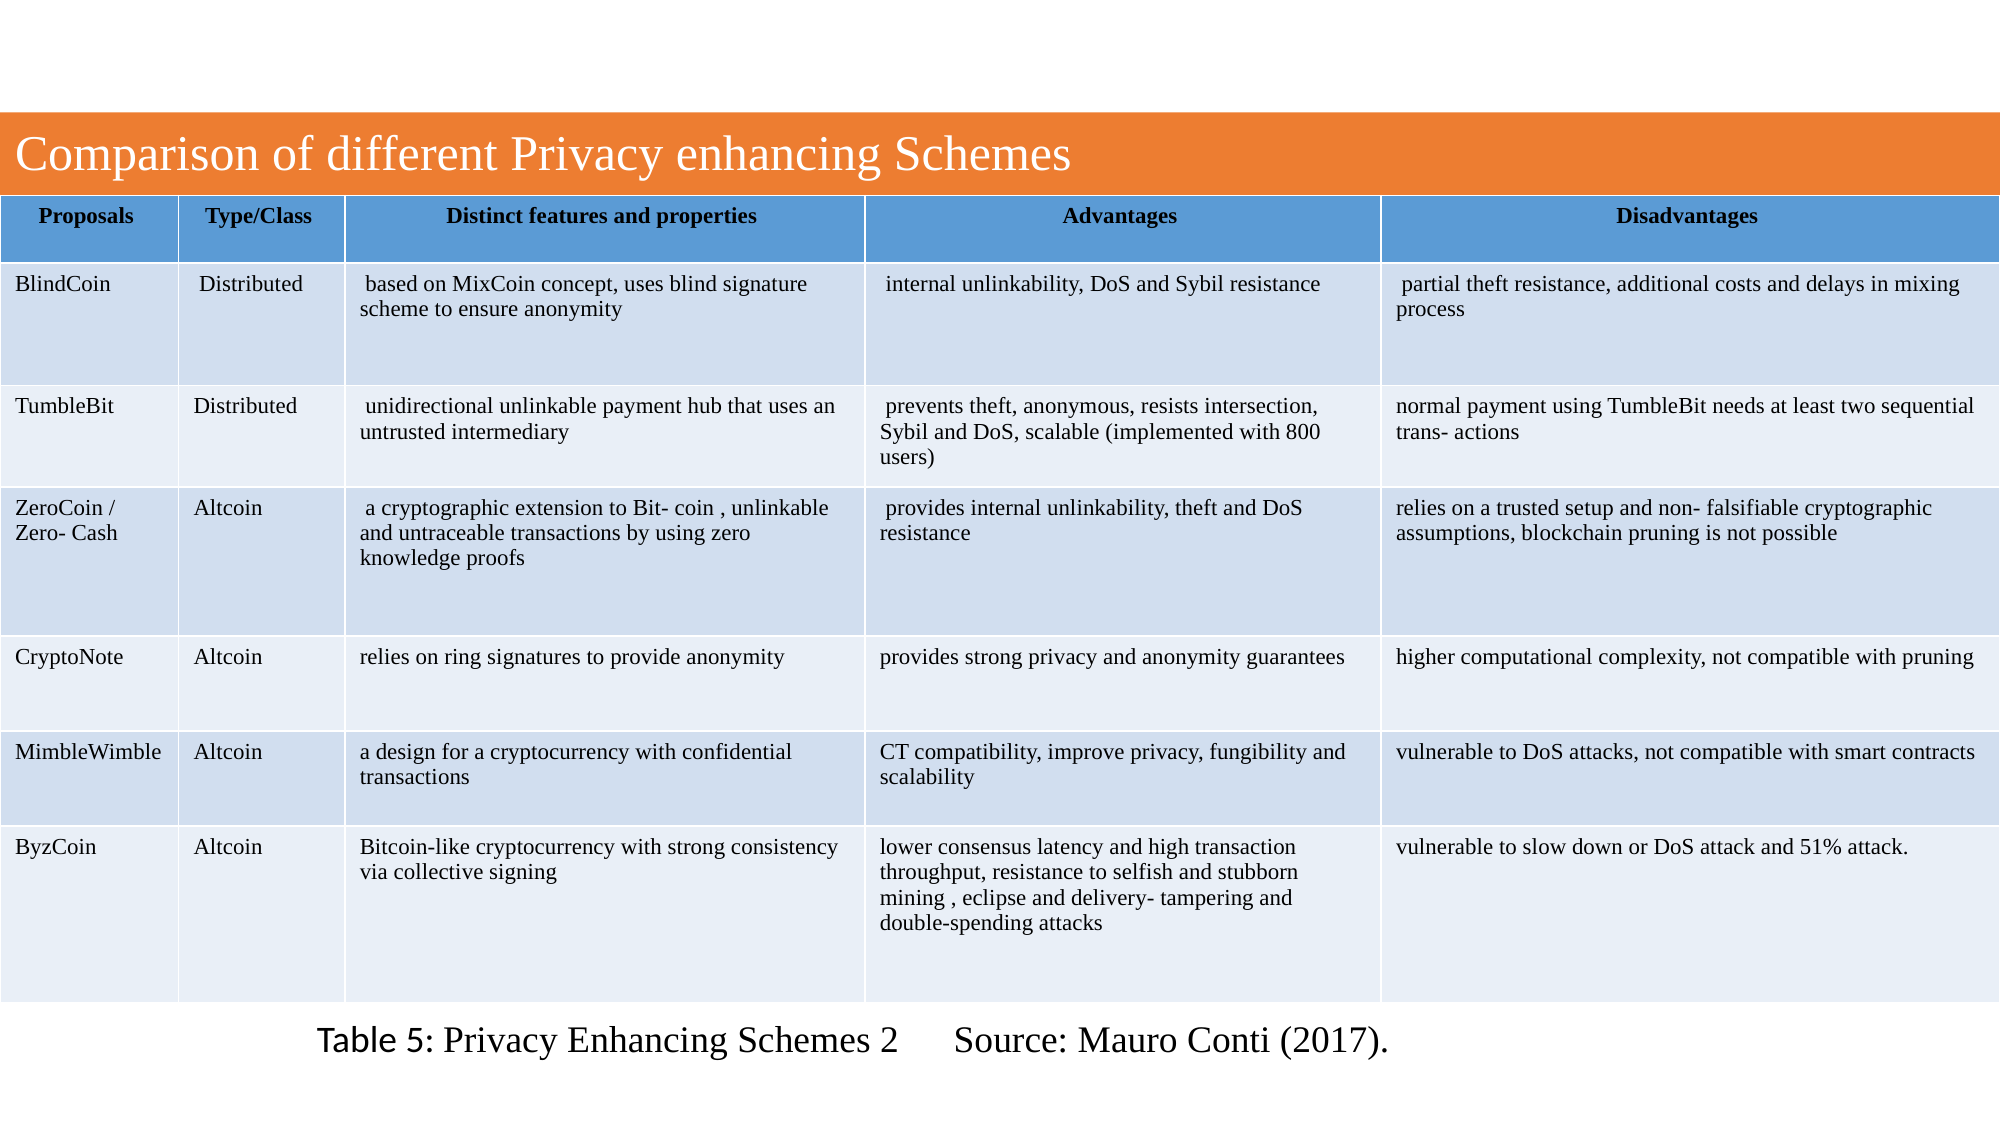

# Comparison of different Privacy enhancing Schemes
| Proposals | Type/Class | Distinct features and properties | Advantages | Disadvantages |
| --- | --- | --- | --- | --- |
| BlindCoin | Distributed | based on MixCoin concept, uses blind signature scheme to ensure anonymity | internal unlinkability, DoS and Sybil resistance | partial theft resistance, additional costs and delays in mixing process |
| TumbleBit | Distributed | unidirectional unlinkable payment hub that uses an untrusted intermediary | prevents theft, anonymous, resists intersection, Sybil and DoS, scalable (implemented with 800 users) | normal payment using TumbleBit needs at least two sequential trans- actions |
| ZeroCoin / Zero- Cash | Altcoin | a cryptographic extension to Bit- coin , unlinkable and untraceable transactions by using zero knowledge proofs | provides internal unlinkability, theft and DoS resistance | relies on a trusted setup and non- falsifiable cryptographic assumptions, blockchain pruning is not possible |
| CryptoNote | Altcoin | relies on ring signatures to provide anonymity | provides strong privacy and anonymity guarantees | higher computational complexity, not compatible with pruning |
| MimbleWimble | Altcoin | a design for a cryptocurrency with confidential transactions | CT compatibility, improve privacy, fungibility and scalability | vulnerable to DoS attacks, not compatible with smart contracts |
| ByzCoin | Altcoin | Bitcoin-like cryptocurrency with strong consistency via collective signing | lower consensus latency and high transaction throughput, resistance to selfish and stubborn mining , eclipse and delivery- tampering and double-spending attacks | vulnerable to slow down or DoS attack and 51% attack. |
Table 5: Privacy Enhancing Schemes 2
Source: Mauro Conti (2017).